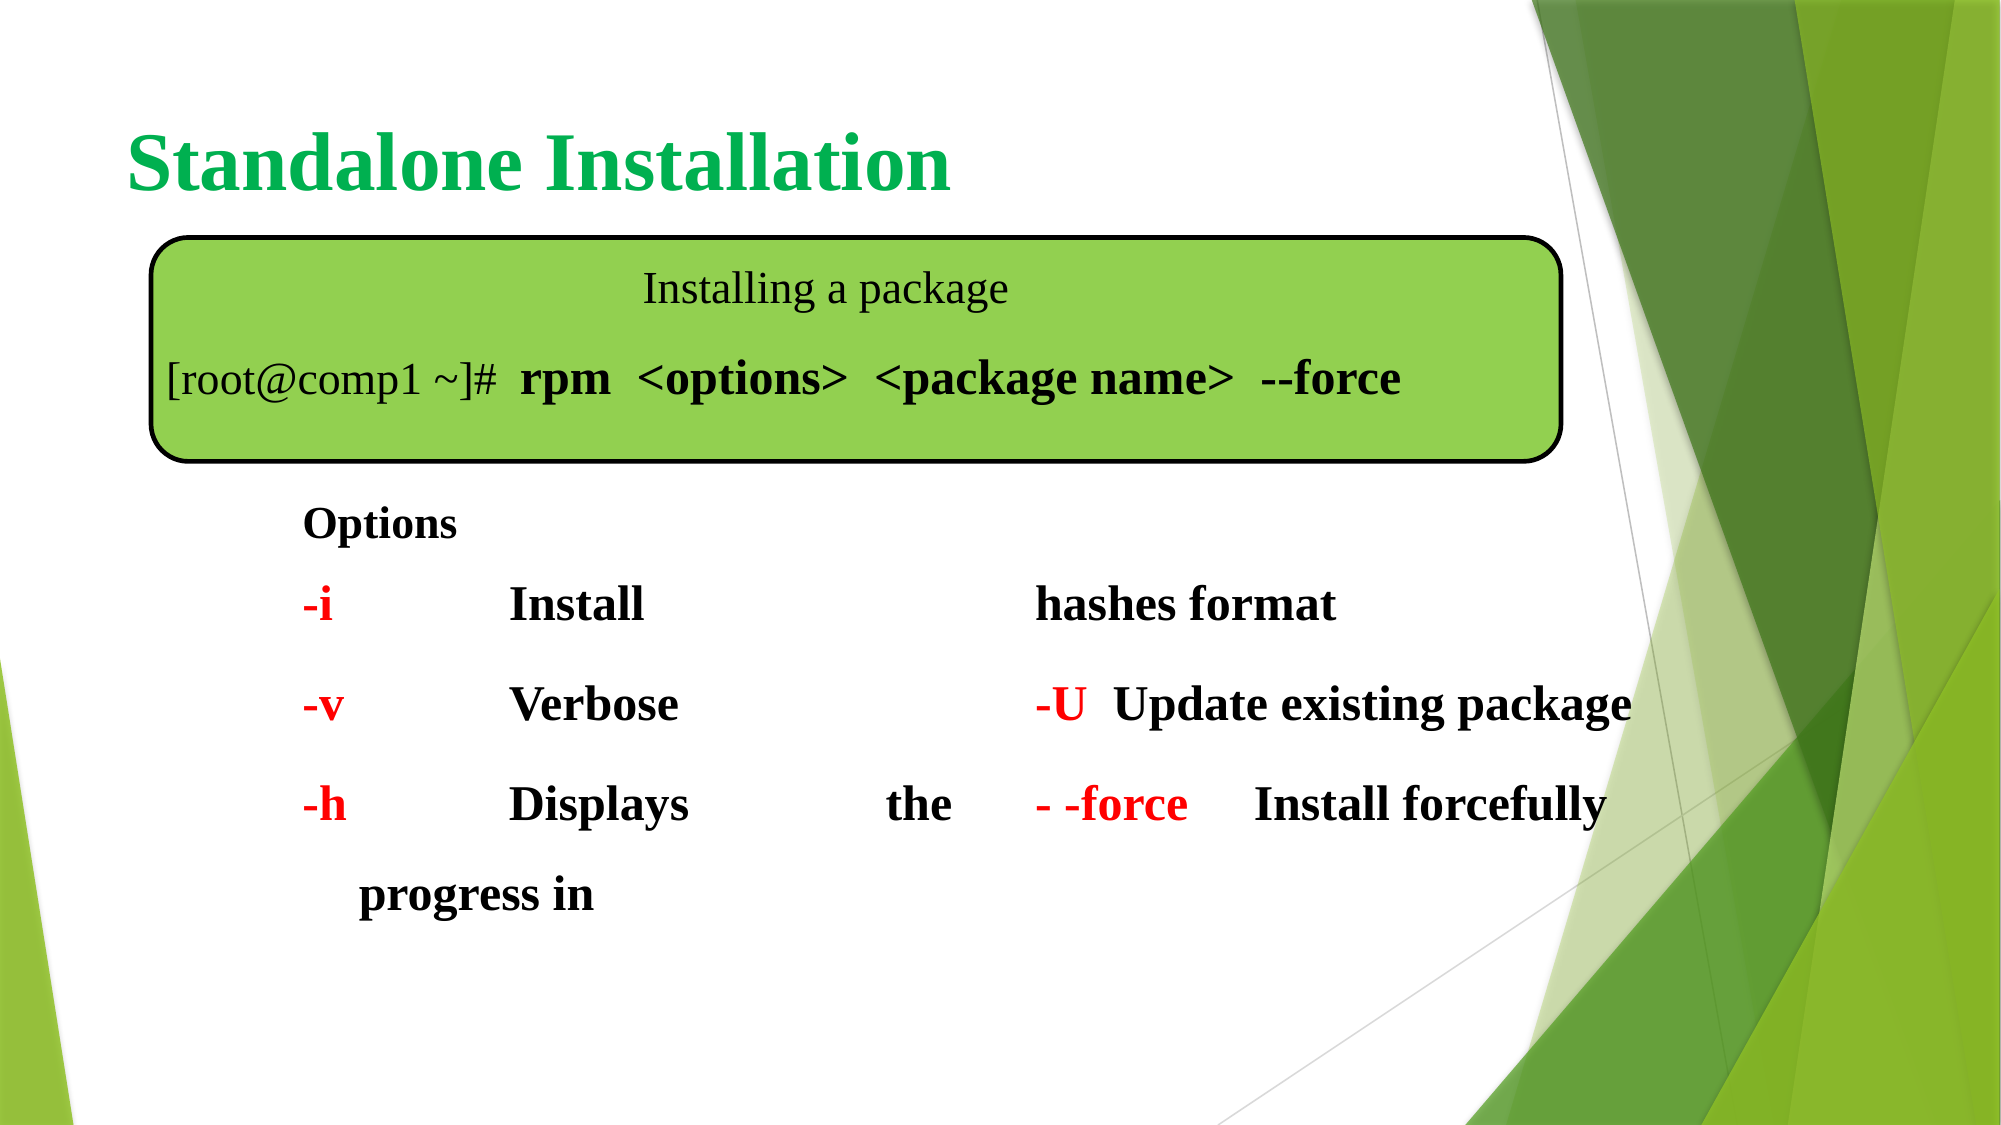

# Standalone Installation

Installing a package
[root@comp1 ~]#  rpm  <options>  <package name>  --force
Options
-i		Install
-v		Verbose
-h		Displays the progress in
hashes format
-U  Update existing package
- -force	 Install forcefully